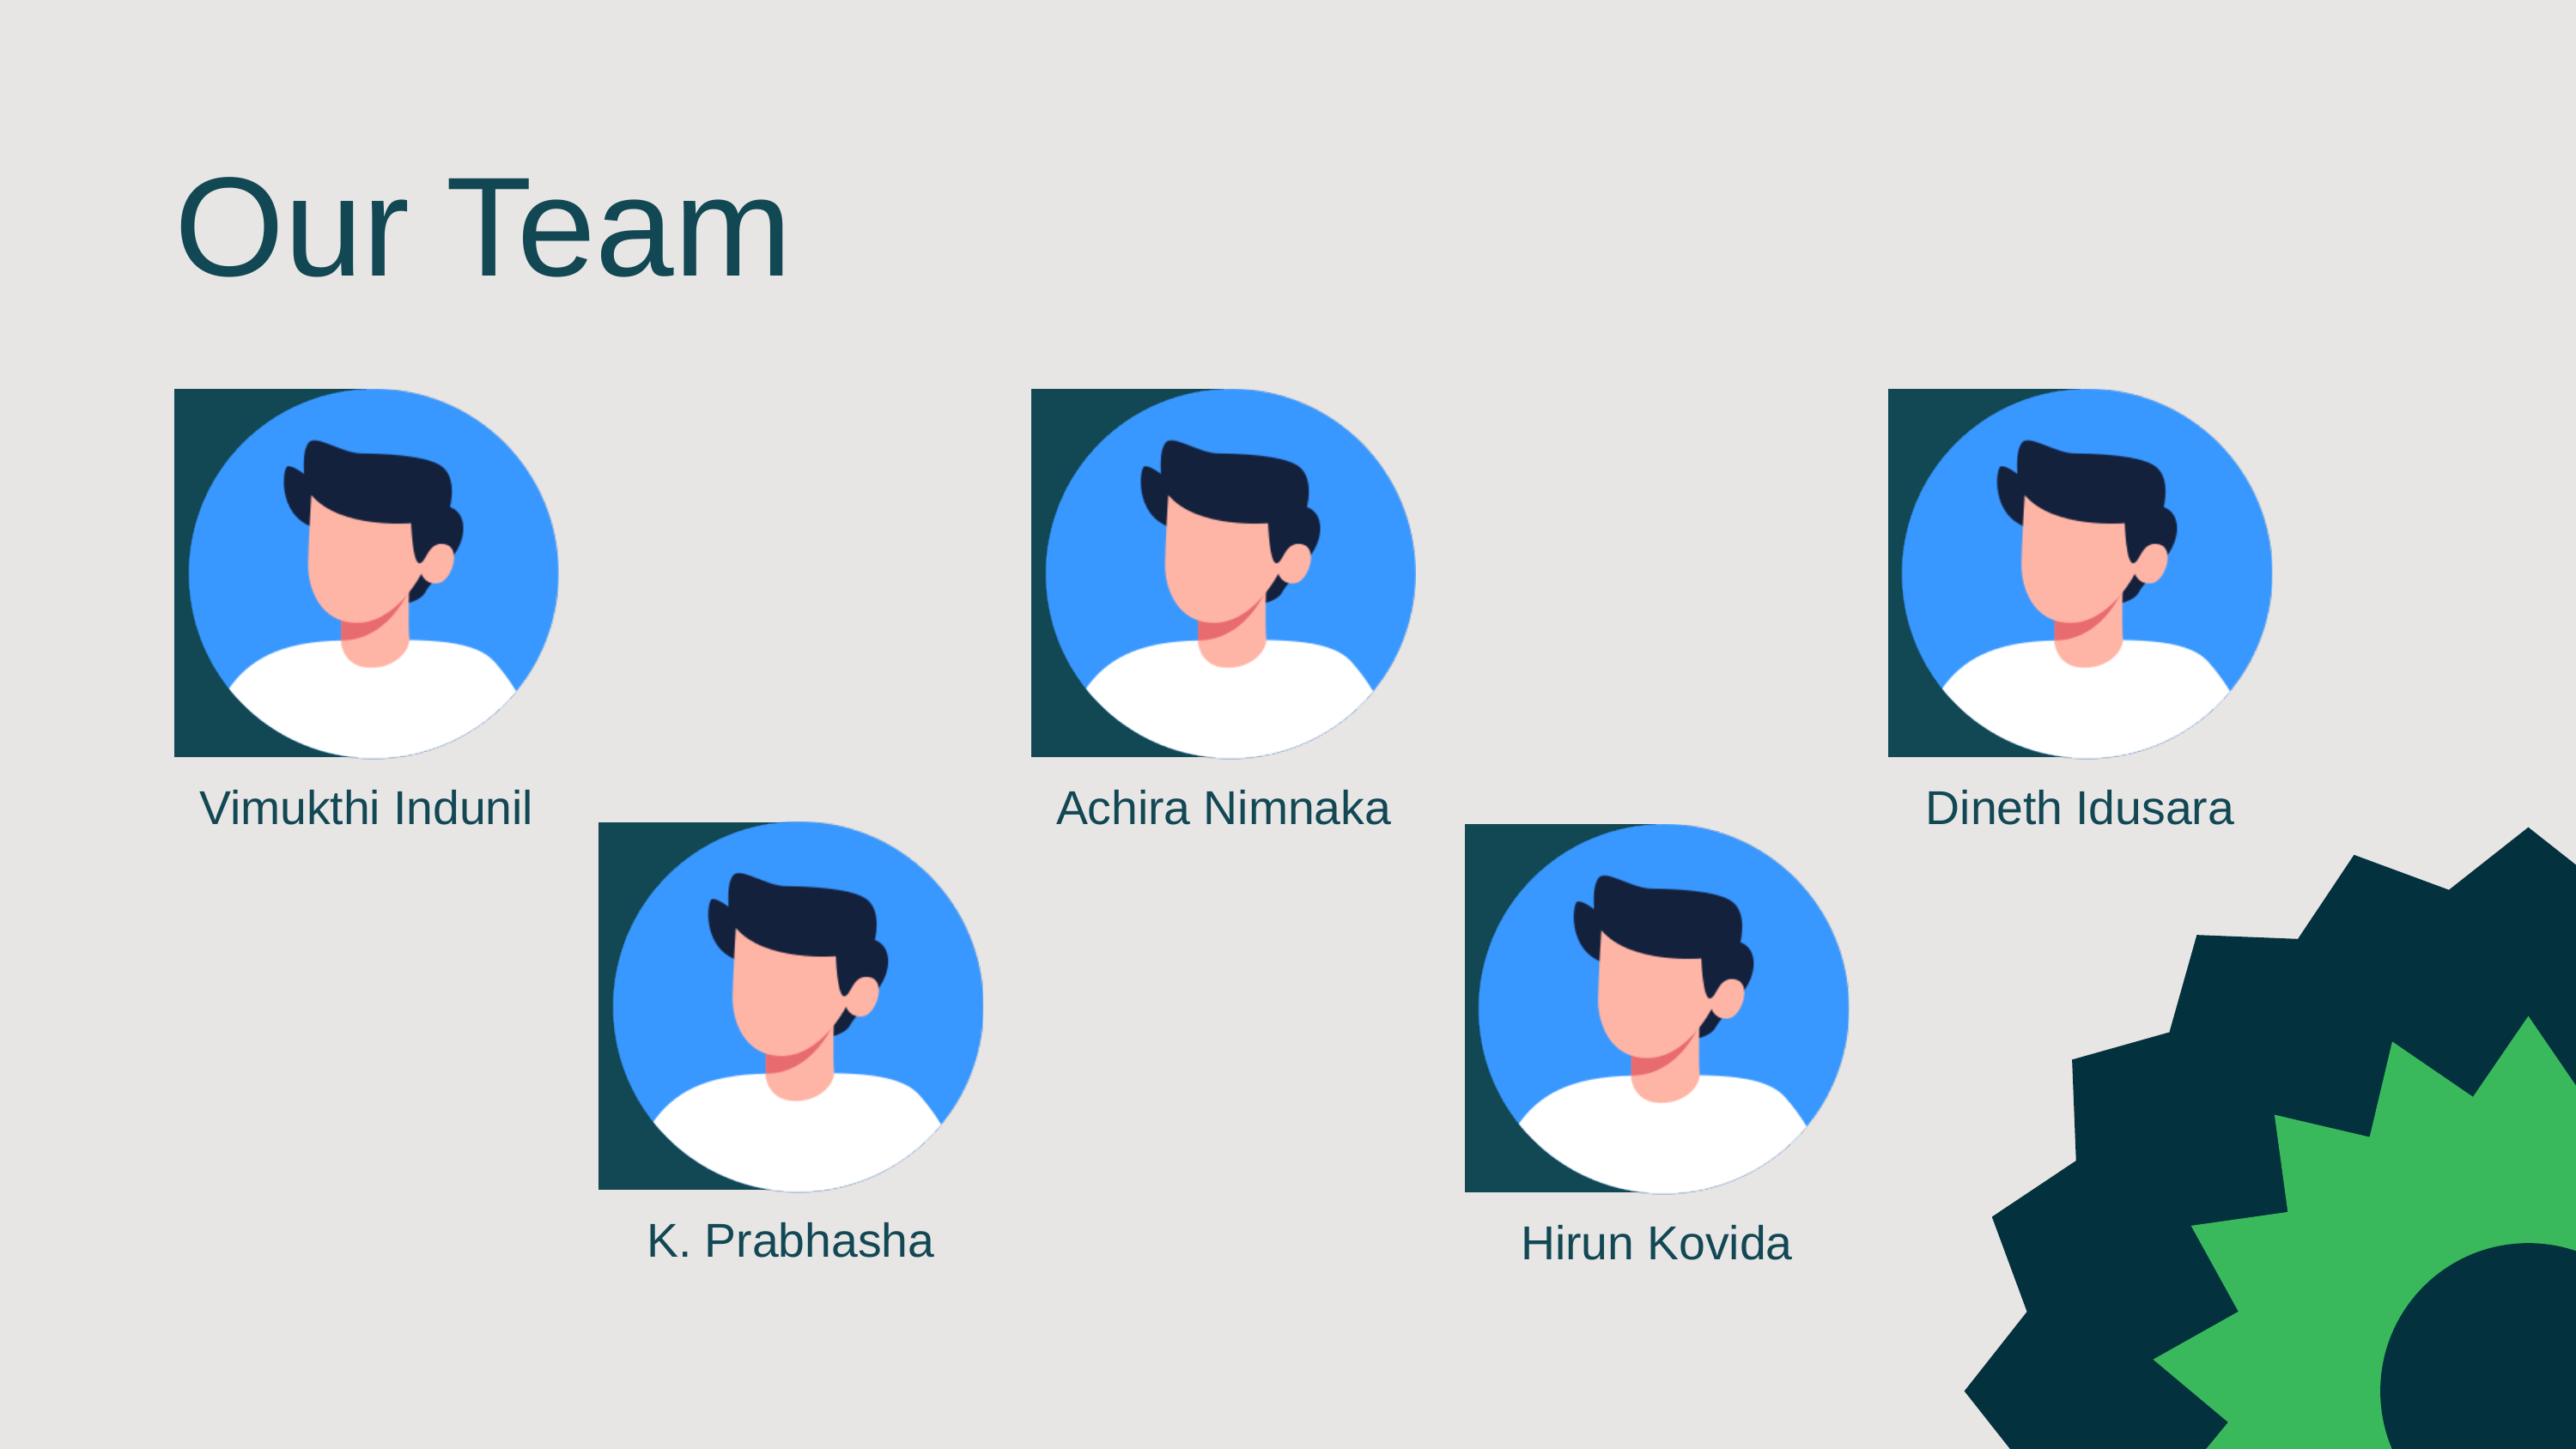

Our Team

Vimukthi Indunil
Achira Nimnaka
Dineth Idusara

K. Prabhasha
Hirun Kovida